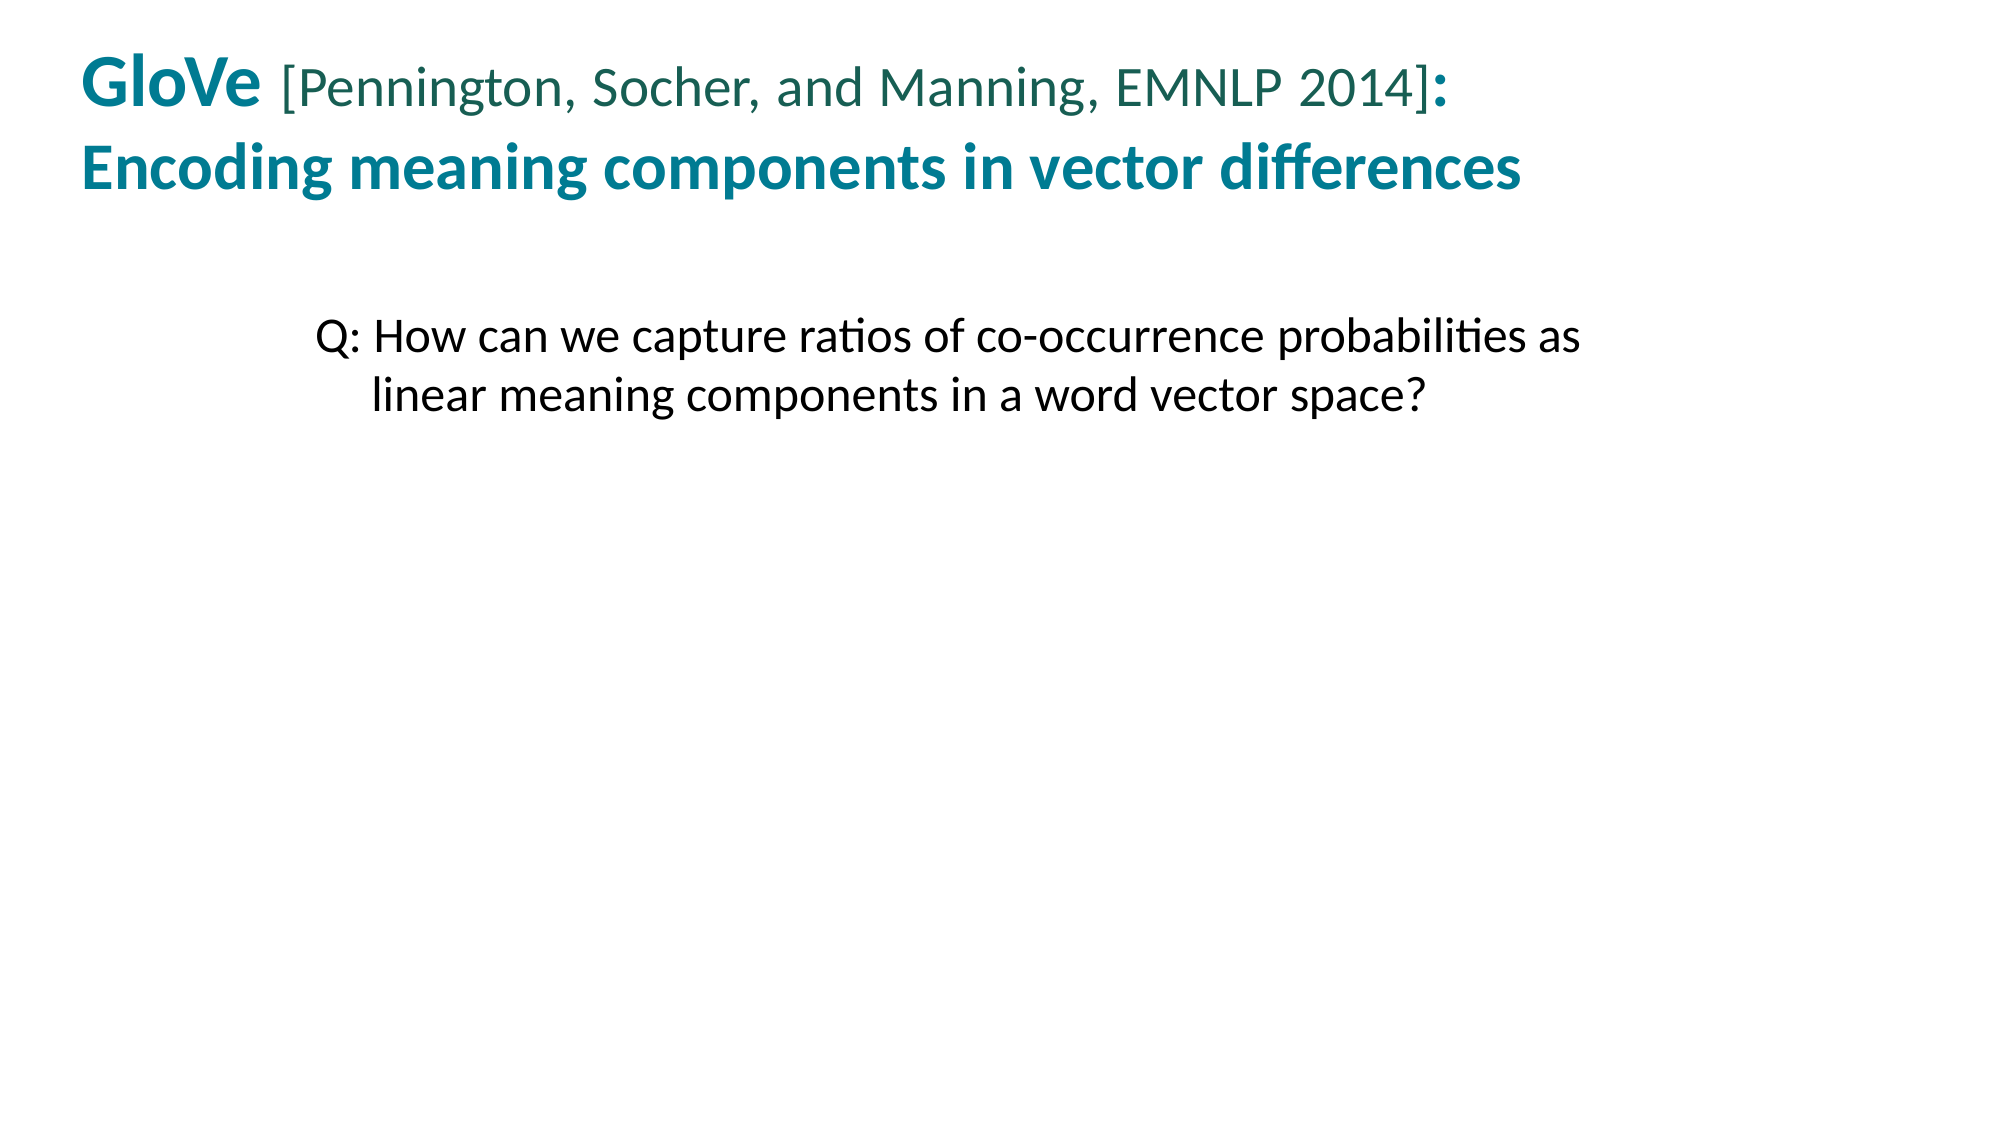

# GloVe [Pennington, Socher, and Manning, EMNLP 2014]: Encoding meaning components in vector differences
Q: How can we capture ratios of co-occurrence probabilities as linear meaning components in a word vector space?